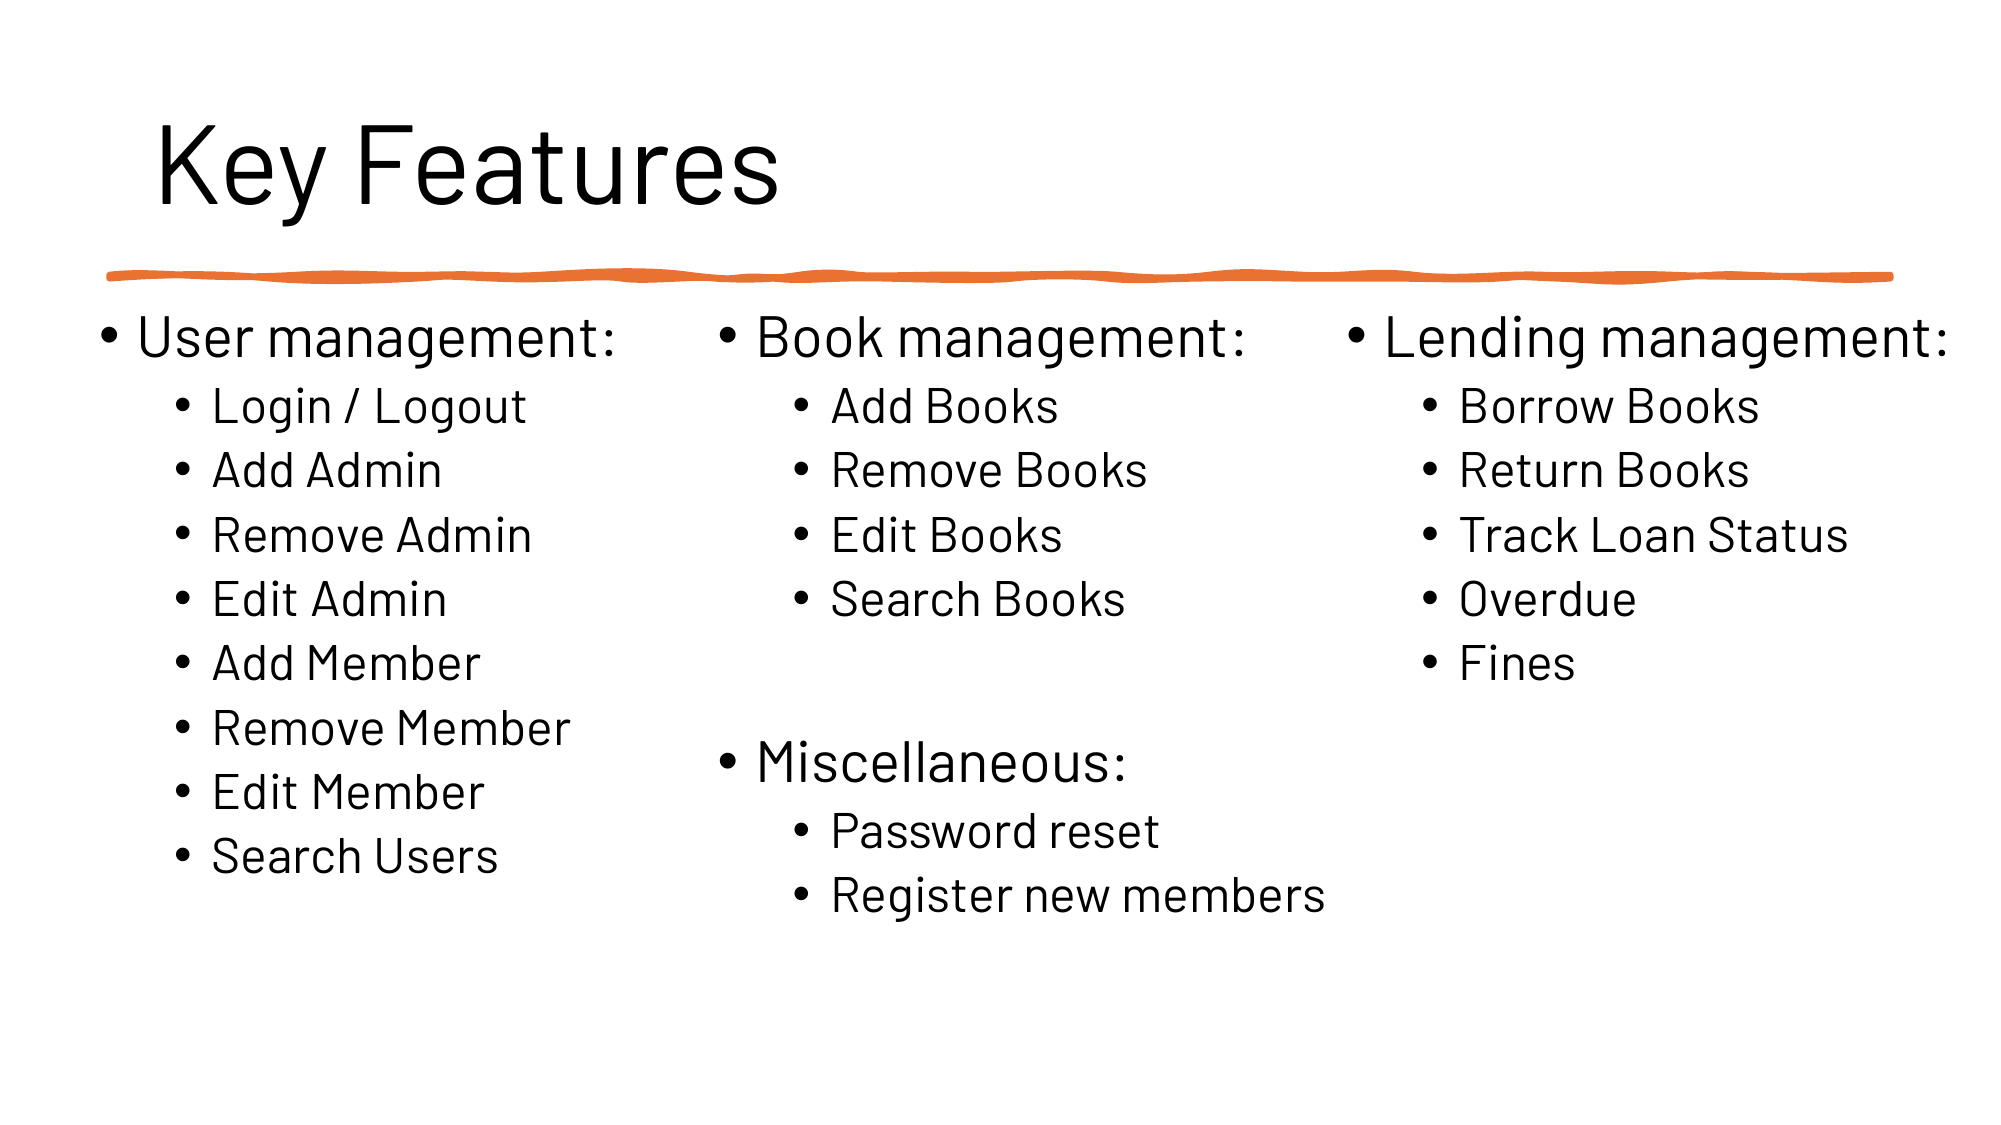

# Key Features

User management:
Login / Logout
Add Admin
Remove Admin
Edit Admin
Add Member
Remove Member
Edit Member
Search Users
Book management:
Add Books
Remove Books
Edit Books
Search Books
Lending management:
Borrow Books
Return Books
Track Loan Status
Overdue
Fines

Miscellaneous:
Password reset
Register new members